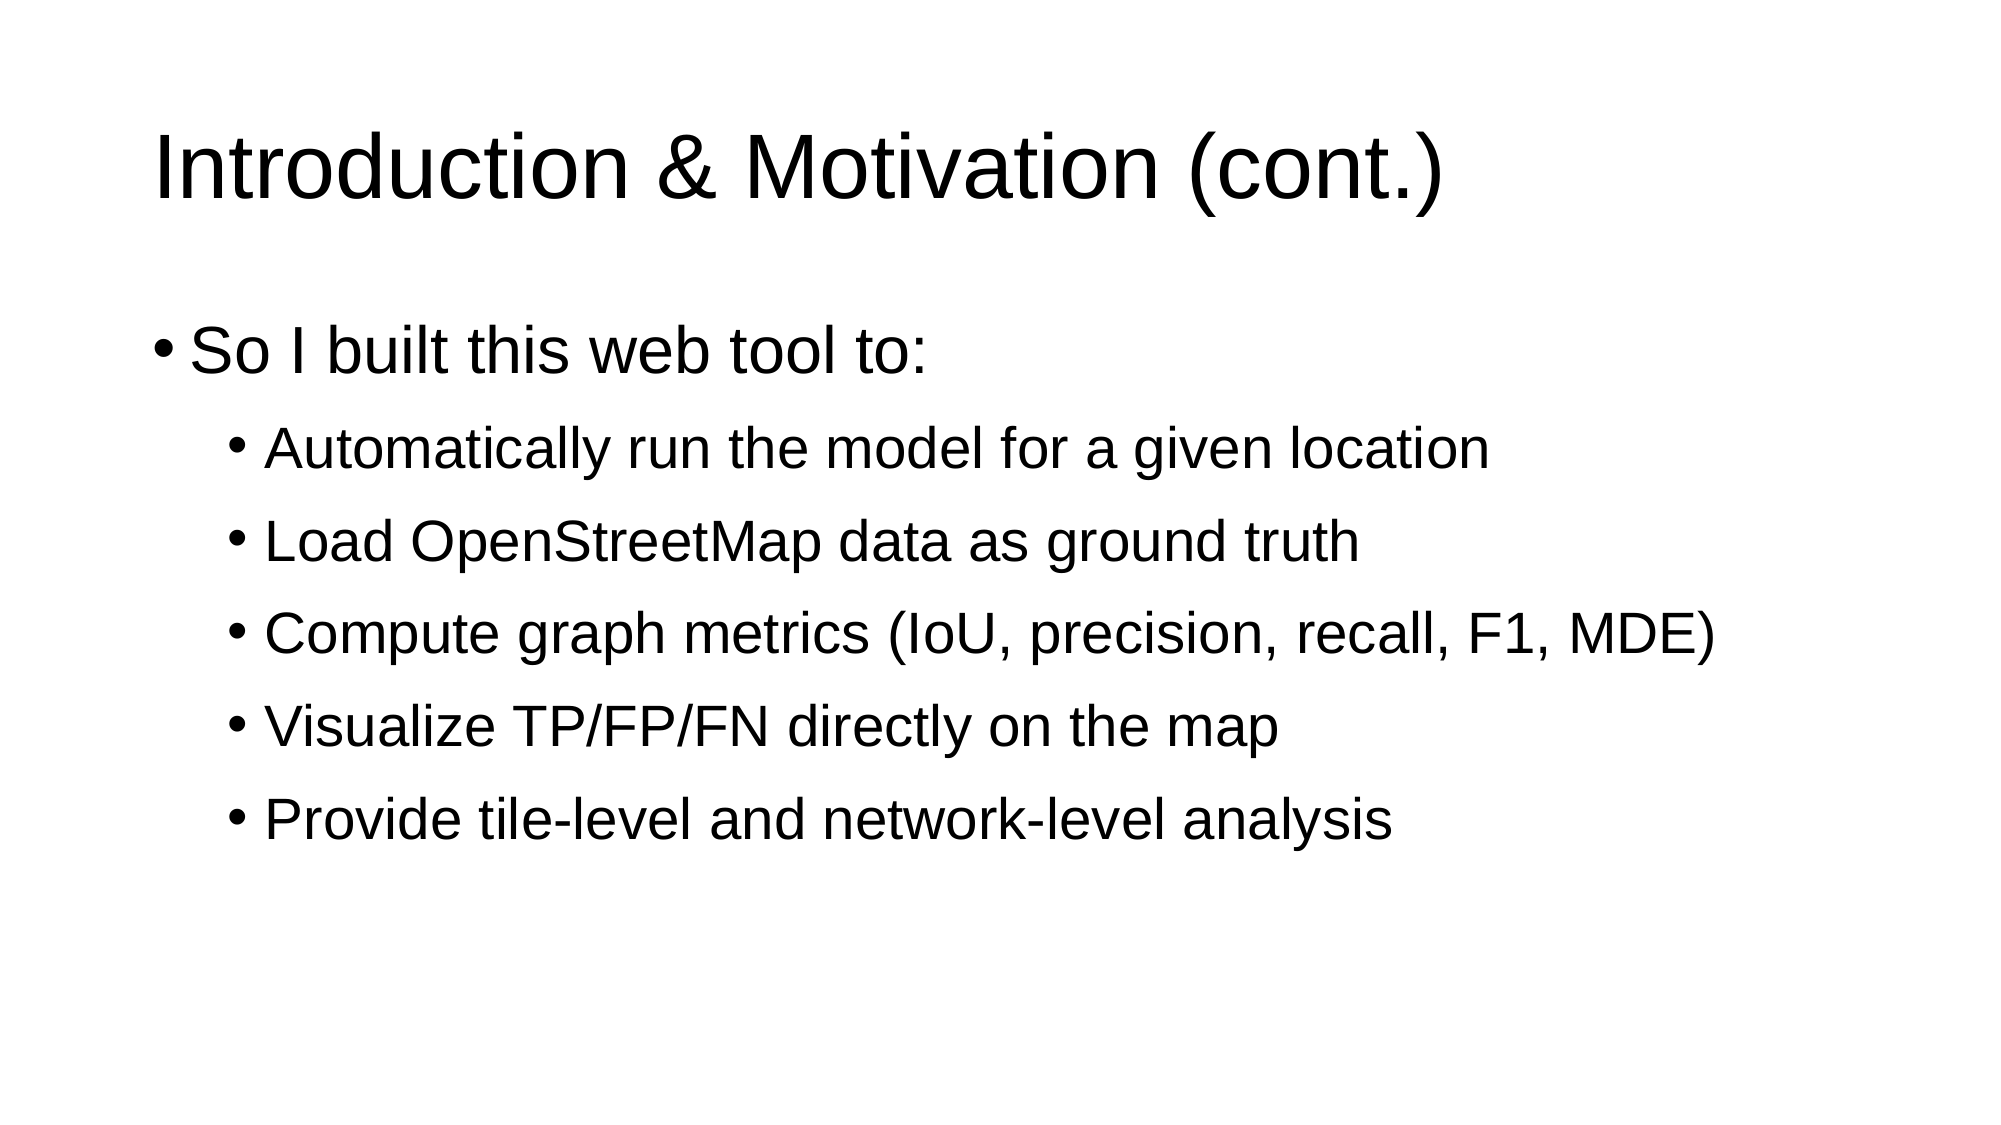

# Introduction & Motivation (cont.)
So I built this web tool to:
Automatically run the model for a given location
Load OpenStreetMap data as ground truth
Compute graph metrics (IoU, precision, recall, F1, MDE)
Visualize TP/FP/FN directly on the map
Provide tile-level and network-level analysis